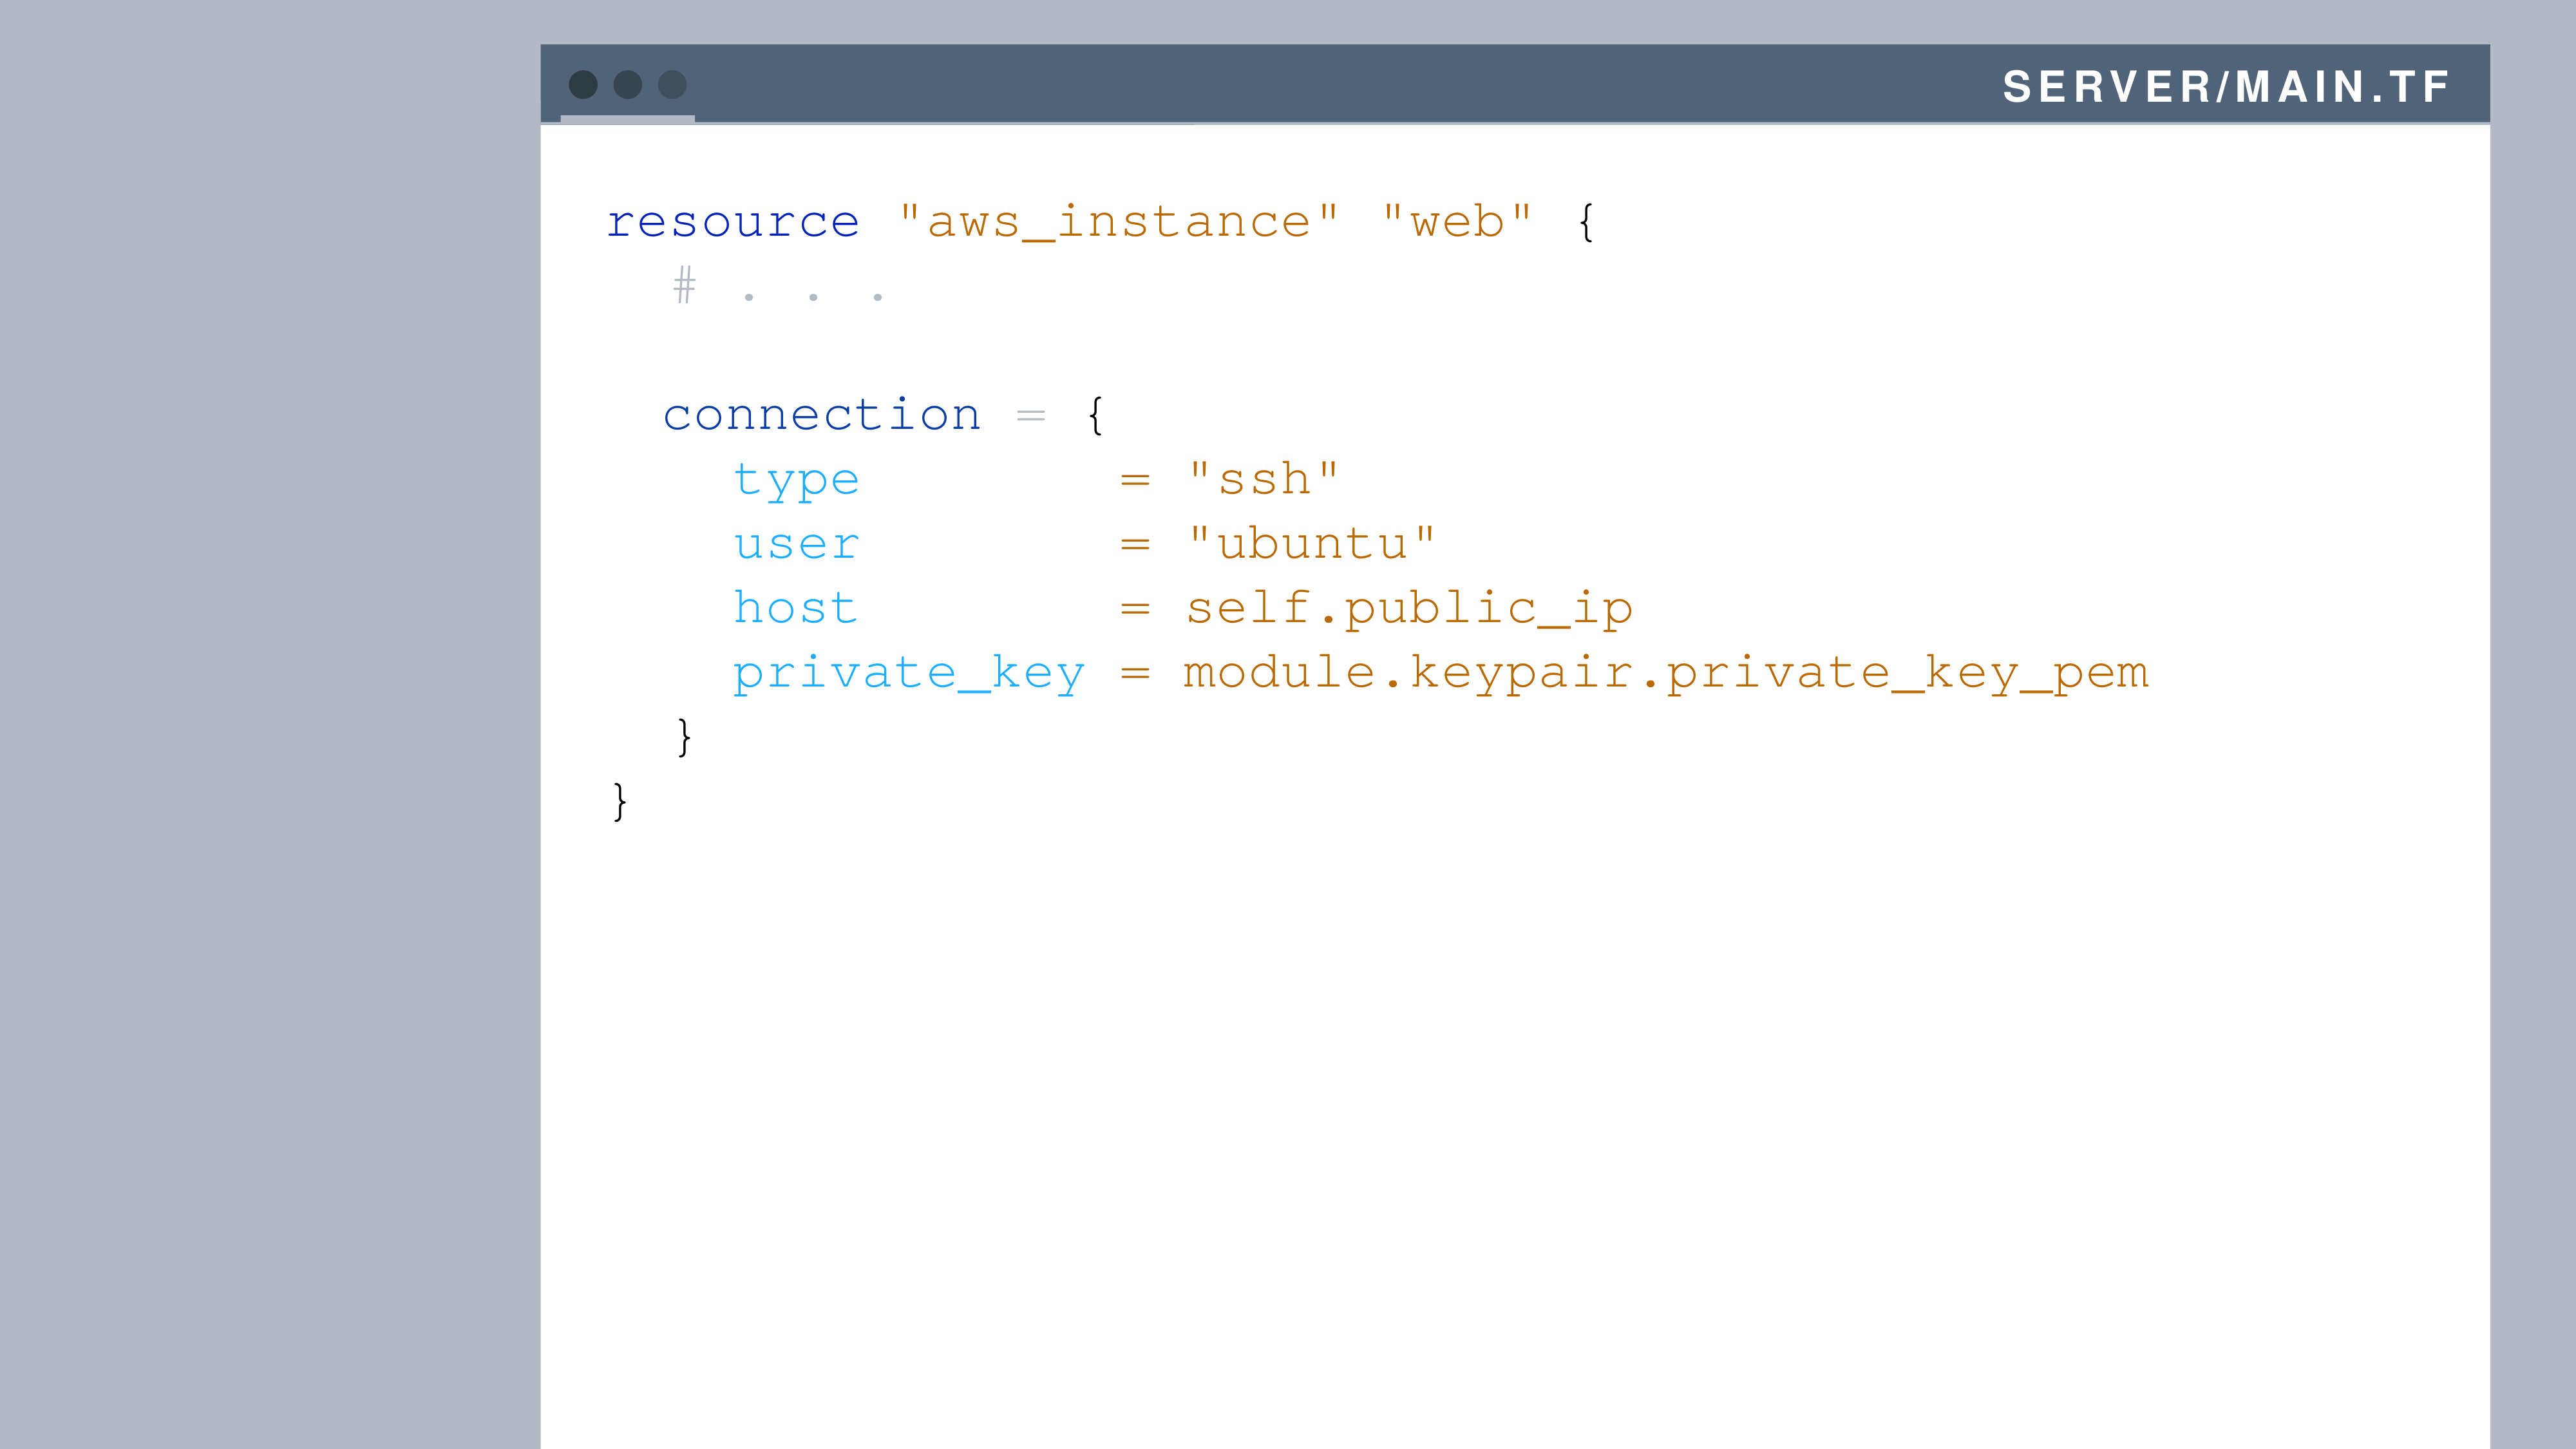

server/main.tf
resource "aws_instance" "web" {
  # . . .

 connection = {
    type        = "ssh"
    user        = "ubuntu"
    host        = self.public_ip
    private_key = module.keypair.private_key_pem
  }
}

184